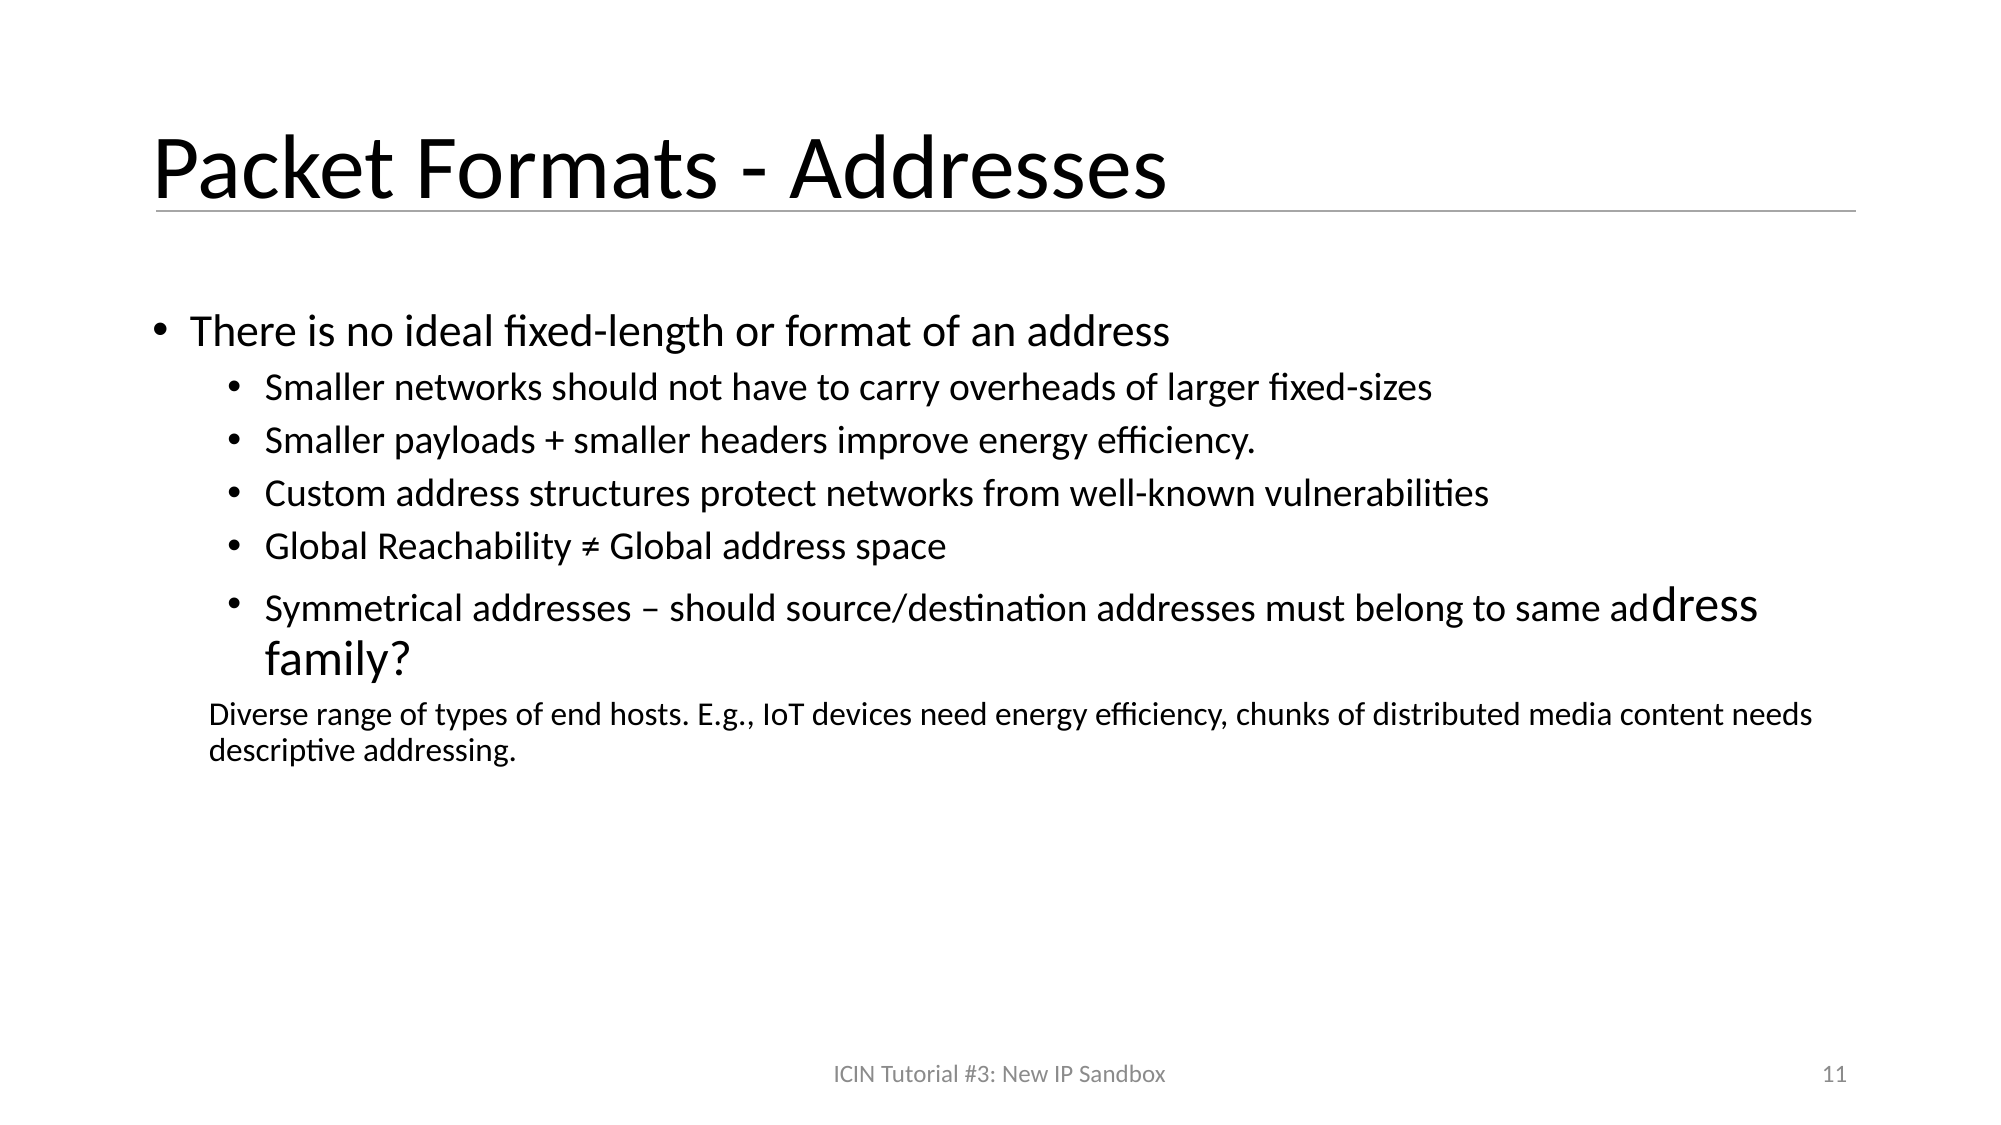

# Packet Formats - Addresses
There is no ideal fixed-length or format of an address
Smaller networks should not have to carry overheads of larger fixed-sizes
Smaller payloads + smaller headers improve energy efficiency.
Custom address structures protect networks from well-known vulnerabilities
Global Reachability ≠ Global address space
Symmetrical addresses – should source/destination addresses must belong to same address family?
Diverse range of types of end hosts. E.g., IoT devices need energy efficiency, chunks of distributed media content needs descriptive addressing.
ICIN Tutorial #3: New IP Sandbox
11